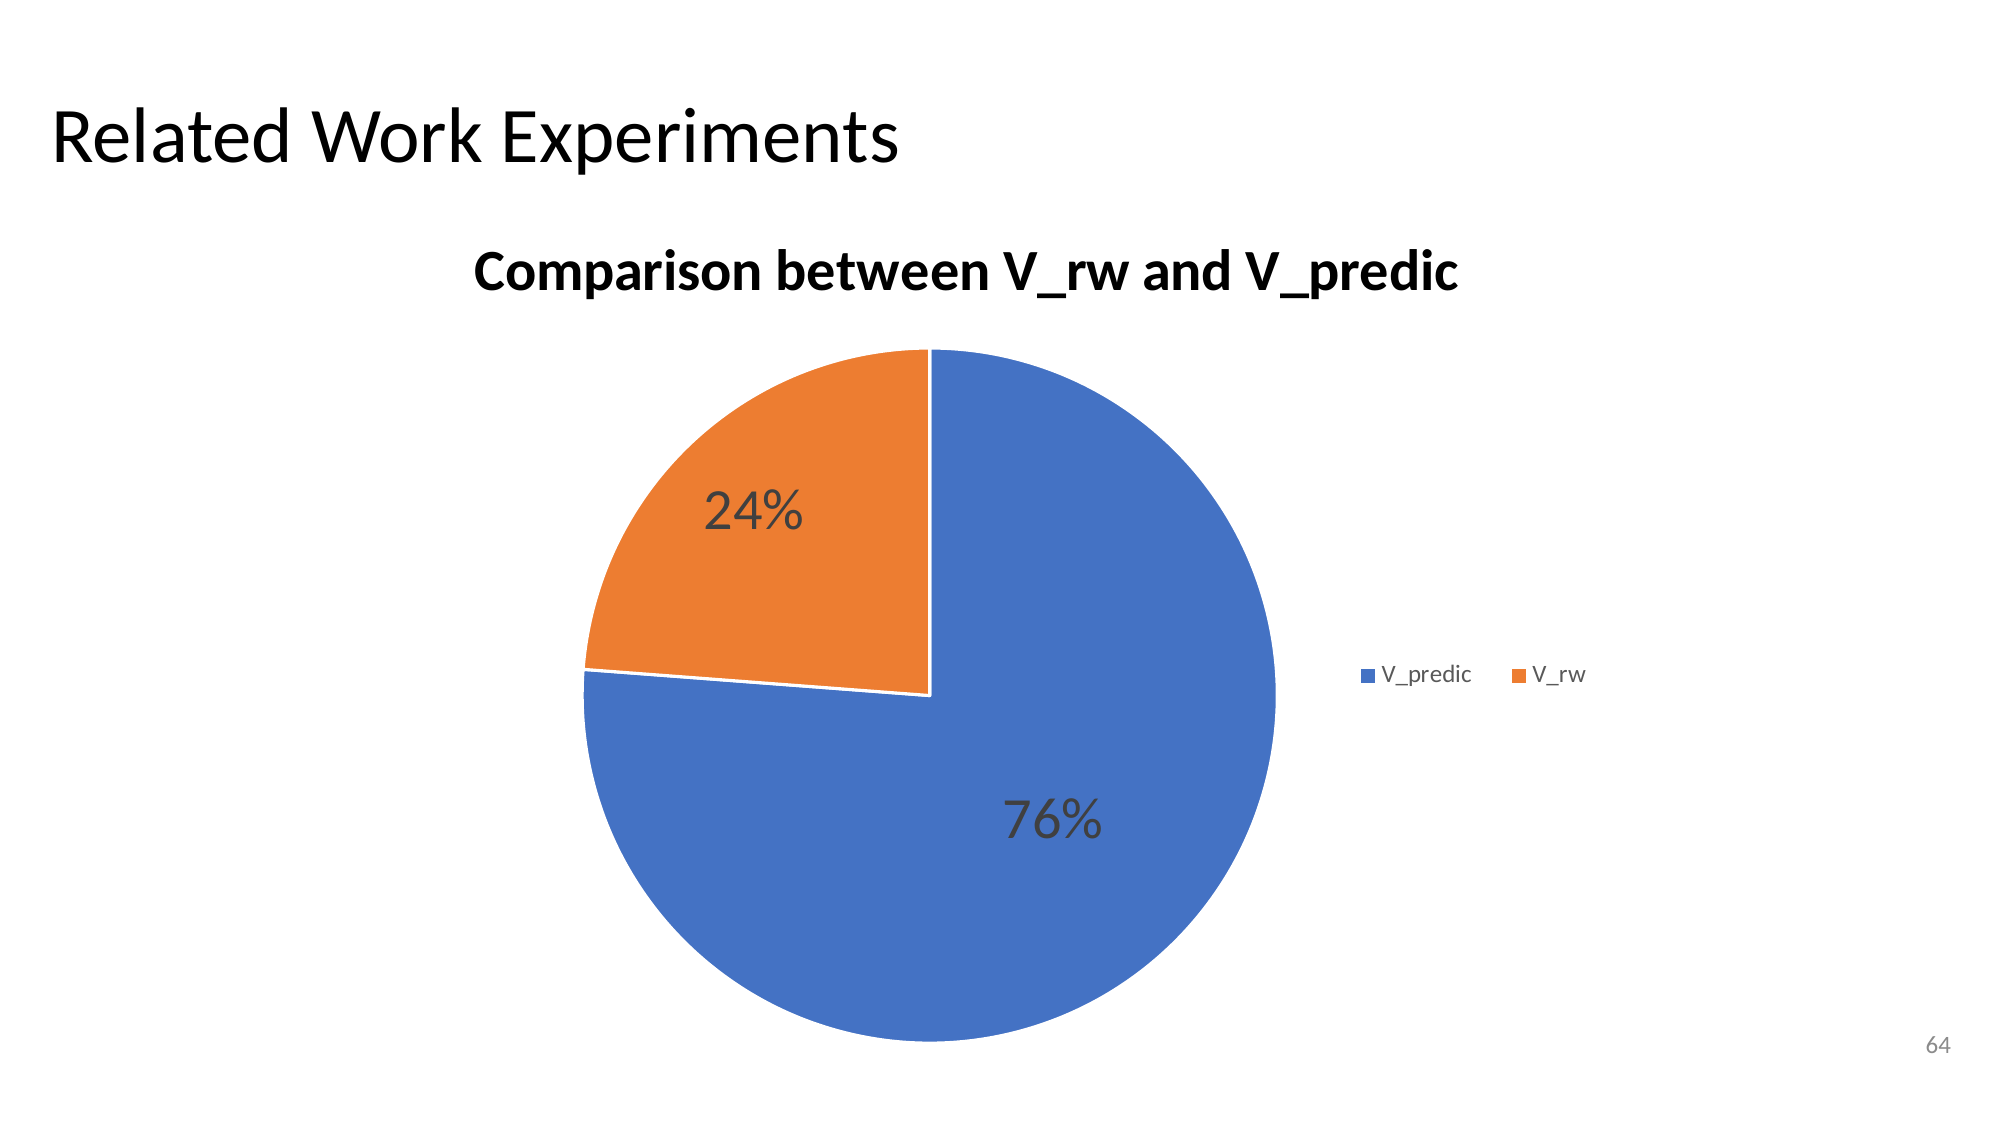

# Related Work Experiments

### Chart: Comparison between V_rw and V_predic

| Category | Ventas |
|---|---|
| V_predic | 76.2 |
| V_rw | 23.8 |
64